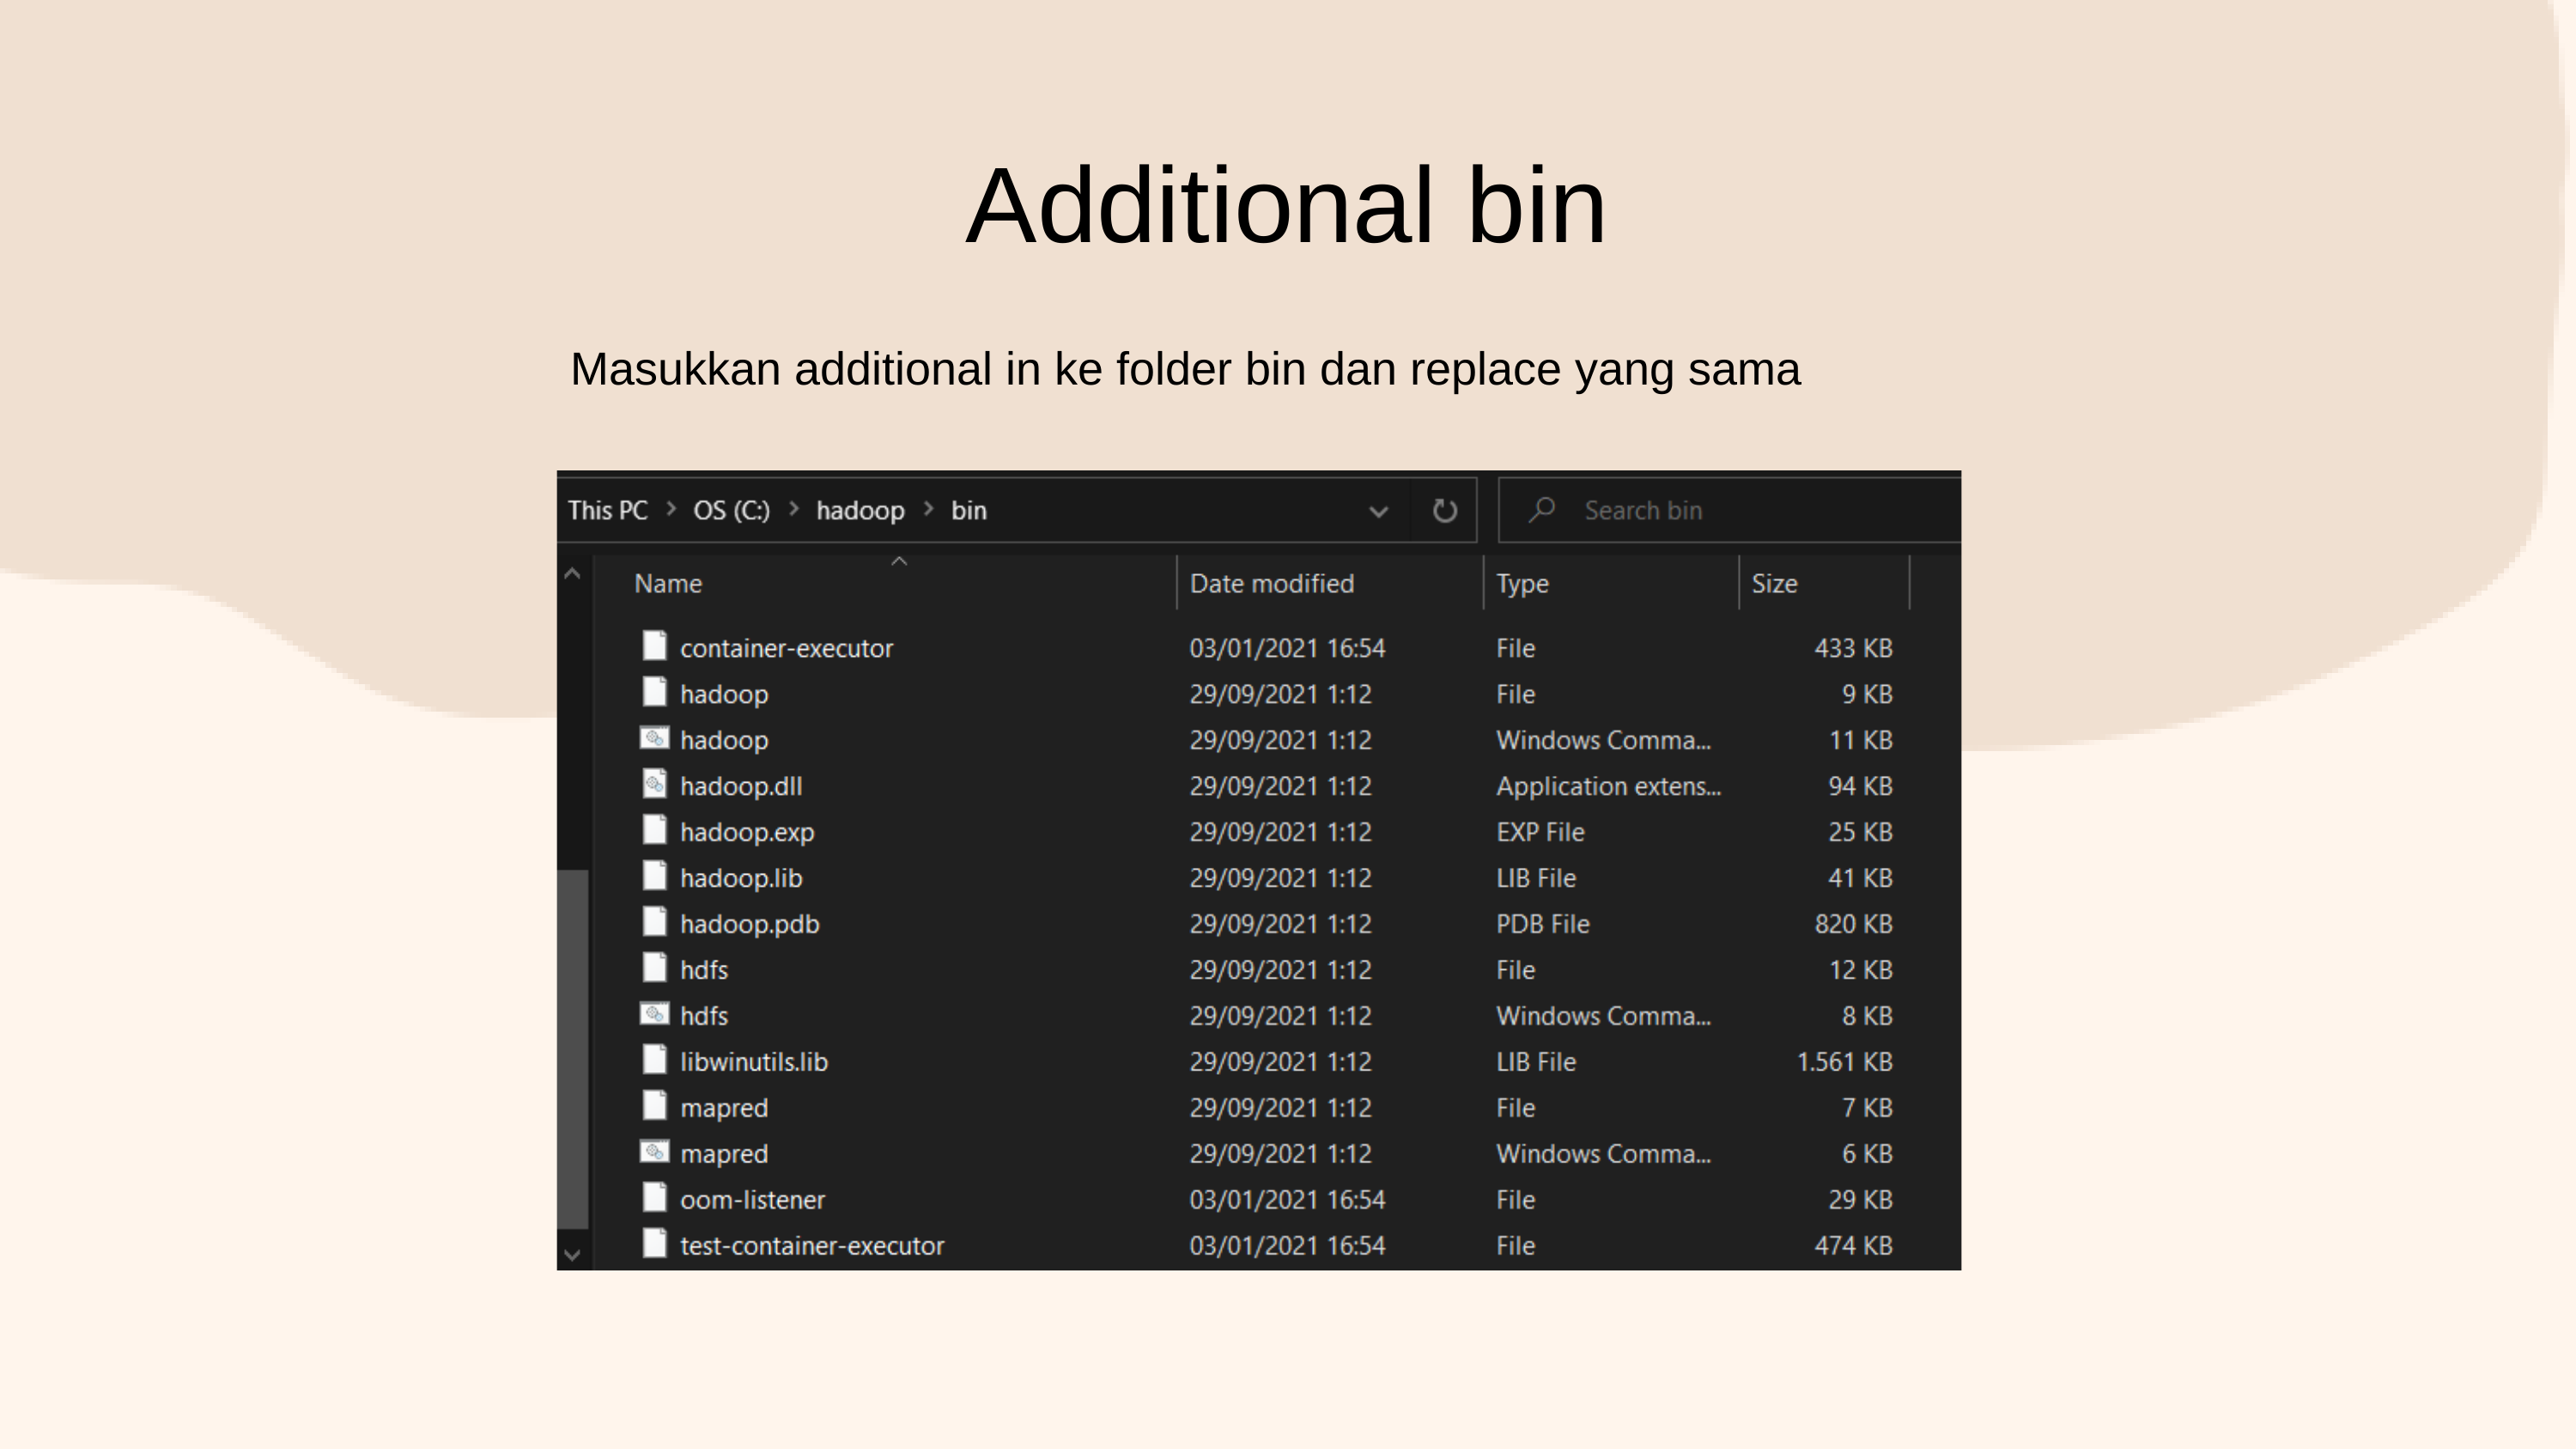

Additional bin
Masukkan additional in ke folder bin dan replace yang sama